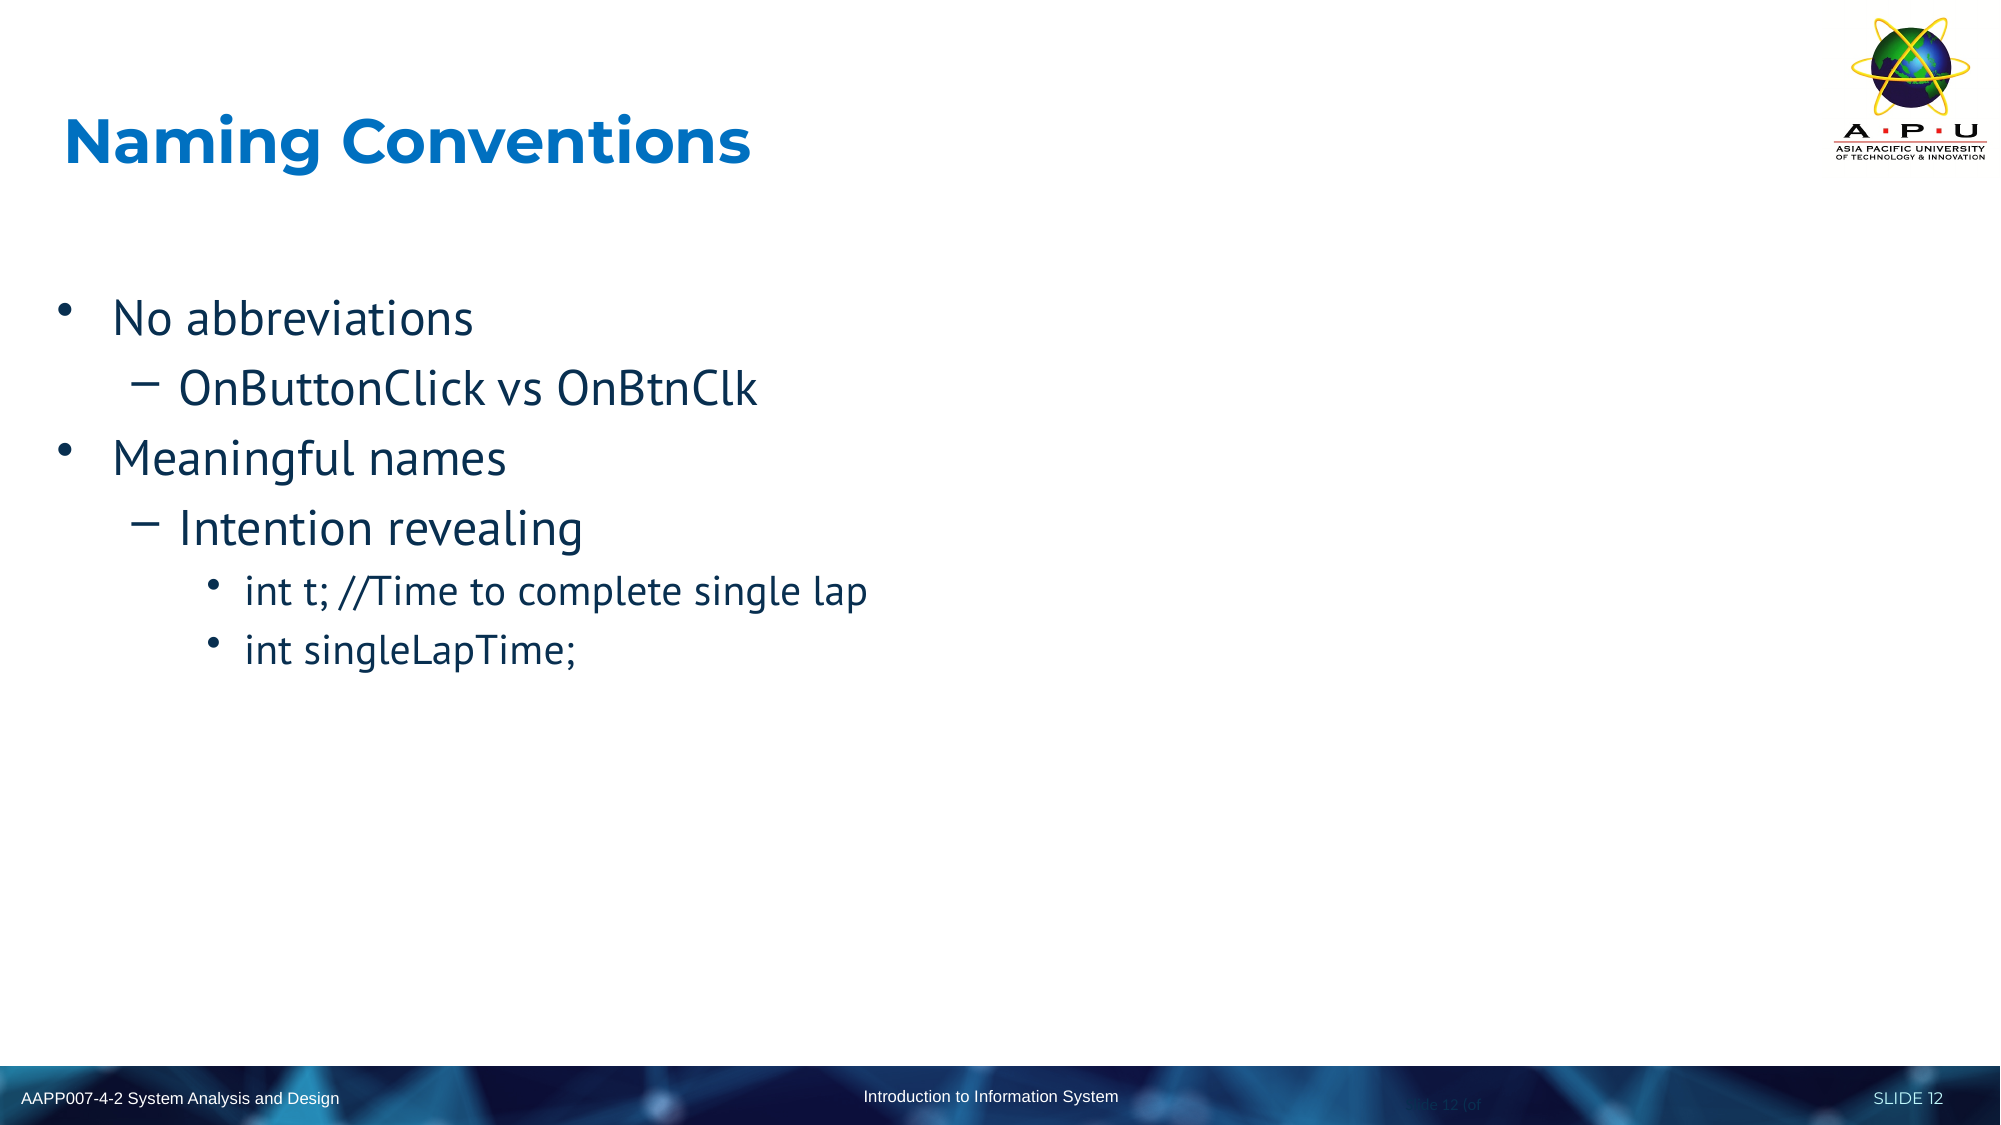

# Naming Conventions
No abbreviations
OnButtonClick vs OnBtnClk
Meaningful names
Intention revealing
int t; //Time to complete single lap
int singleLapTime;
Slide 12 (of